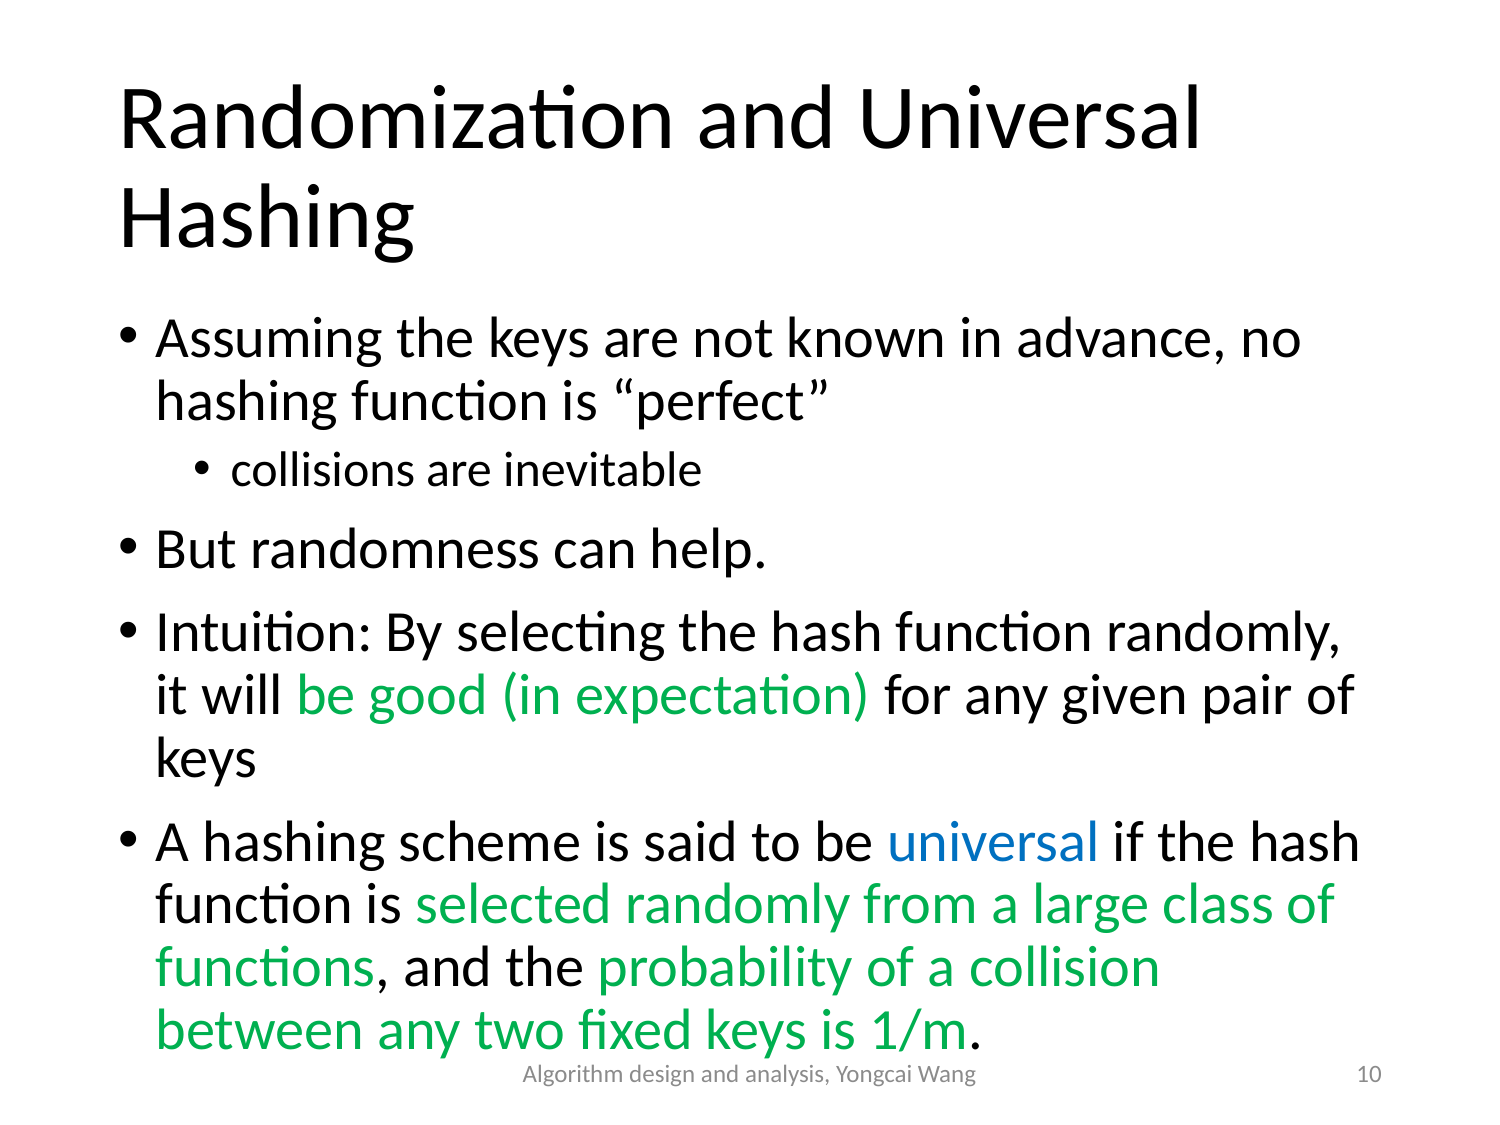

# Randomization and Universal Hashing
Assuming the keys are not known in advance, no hashing function is “perfect”
collisions are inevitable
But randomness can help.
Intuition: By selecting the hash function randomly, it will be good (in expectation) for any given pair of keys
A hashing scheme is said to be universal if the hash function is selected randomly from a large class of functions, and the probability of a collision between any two fixed keys is 1/m.

Algorithm design and analysis, Yongcai Wang
10